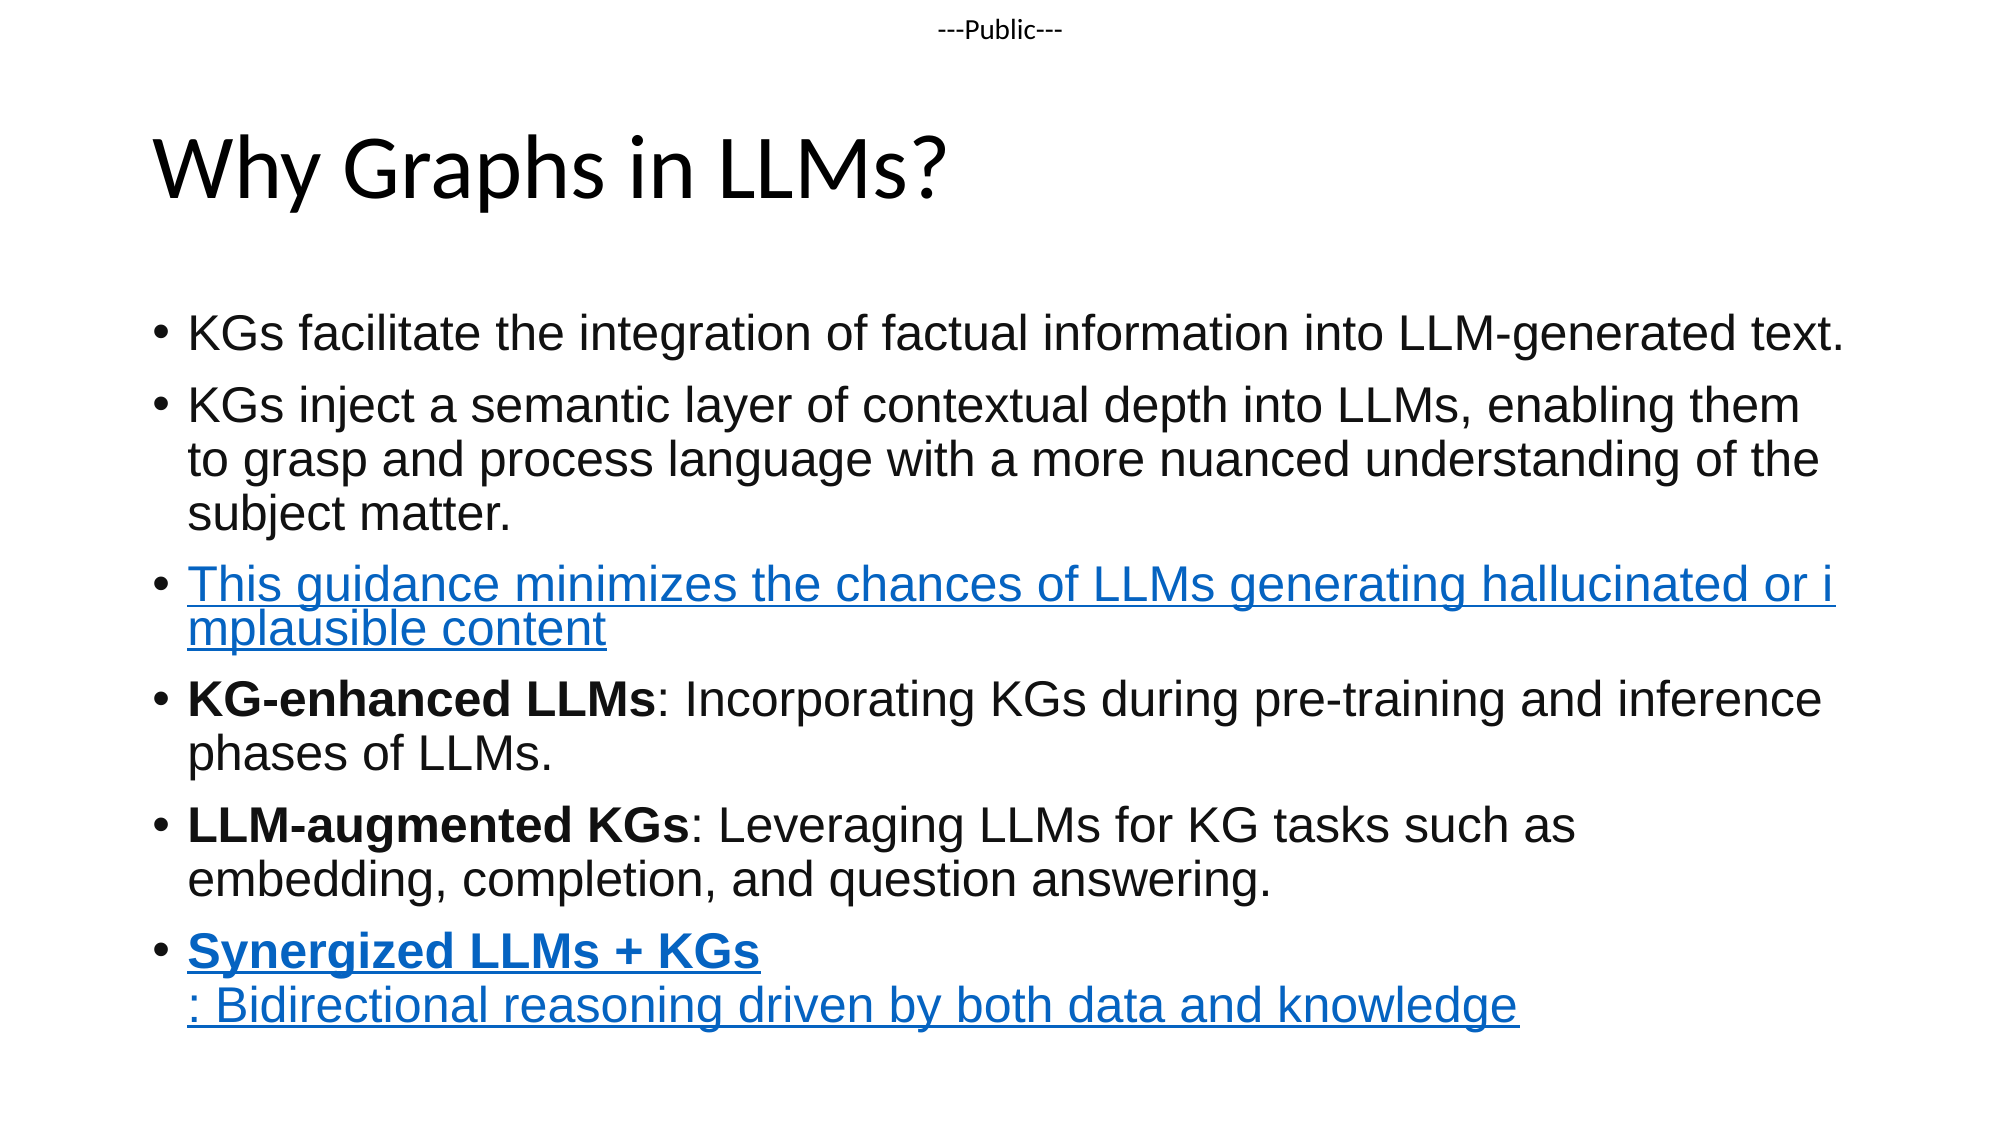

# Why Graphs in LLMs?
KGs facilitate the integration of factual information into LLM-generated text.
KGs inject a semantic layer of contextual depth into LLMs, enabling them to grasp and process language with a more nuanced understanding of the subject matter.
This guidance minimizes the chances of LLMs generating hallucinated or implausible content
KG-enhanced LLMs: Incorporating KGs during pre-training and inference phases of LLMs.
LLM-augmented KGs: Leveraging LLMs for KG tasks such as embedding, completion, and question answering.
Synergized LLMs + KGs: Bidirectional reasoning driven by both data and knowledge